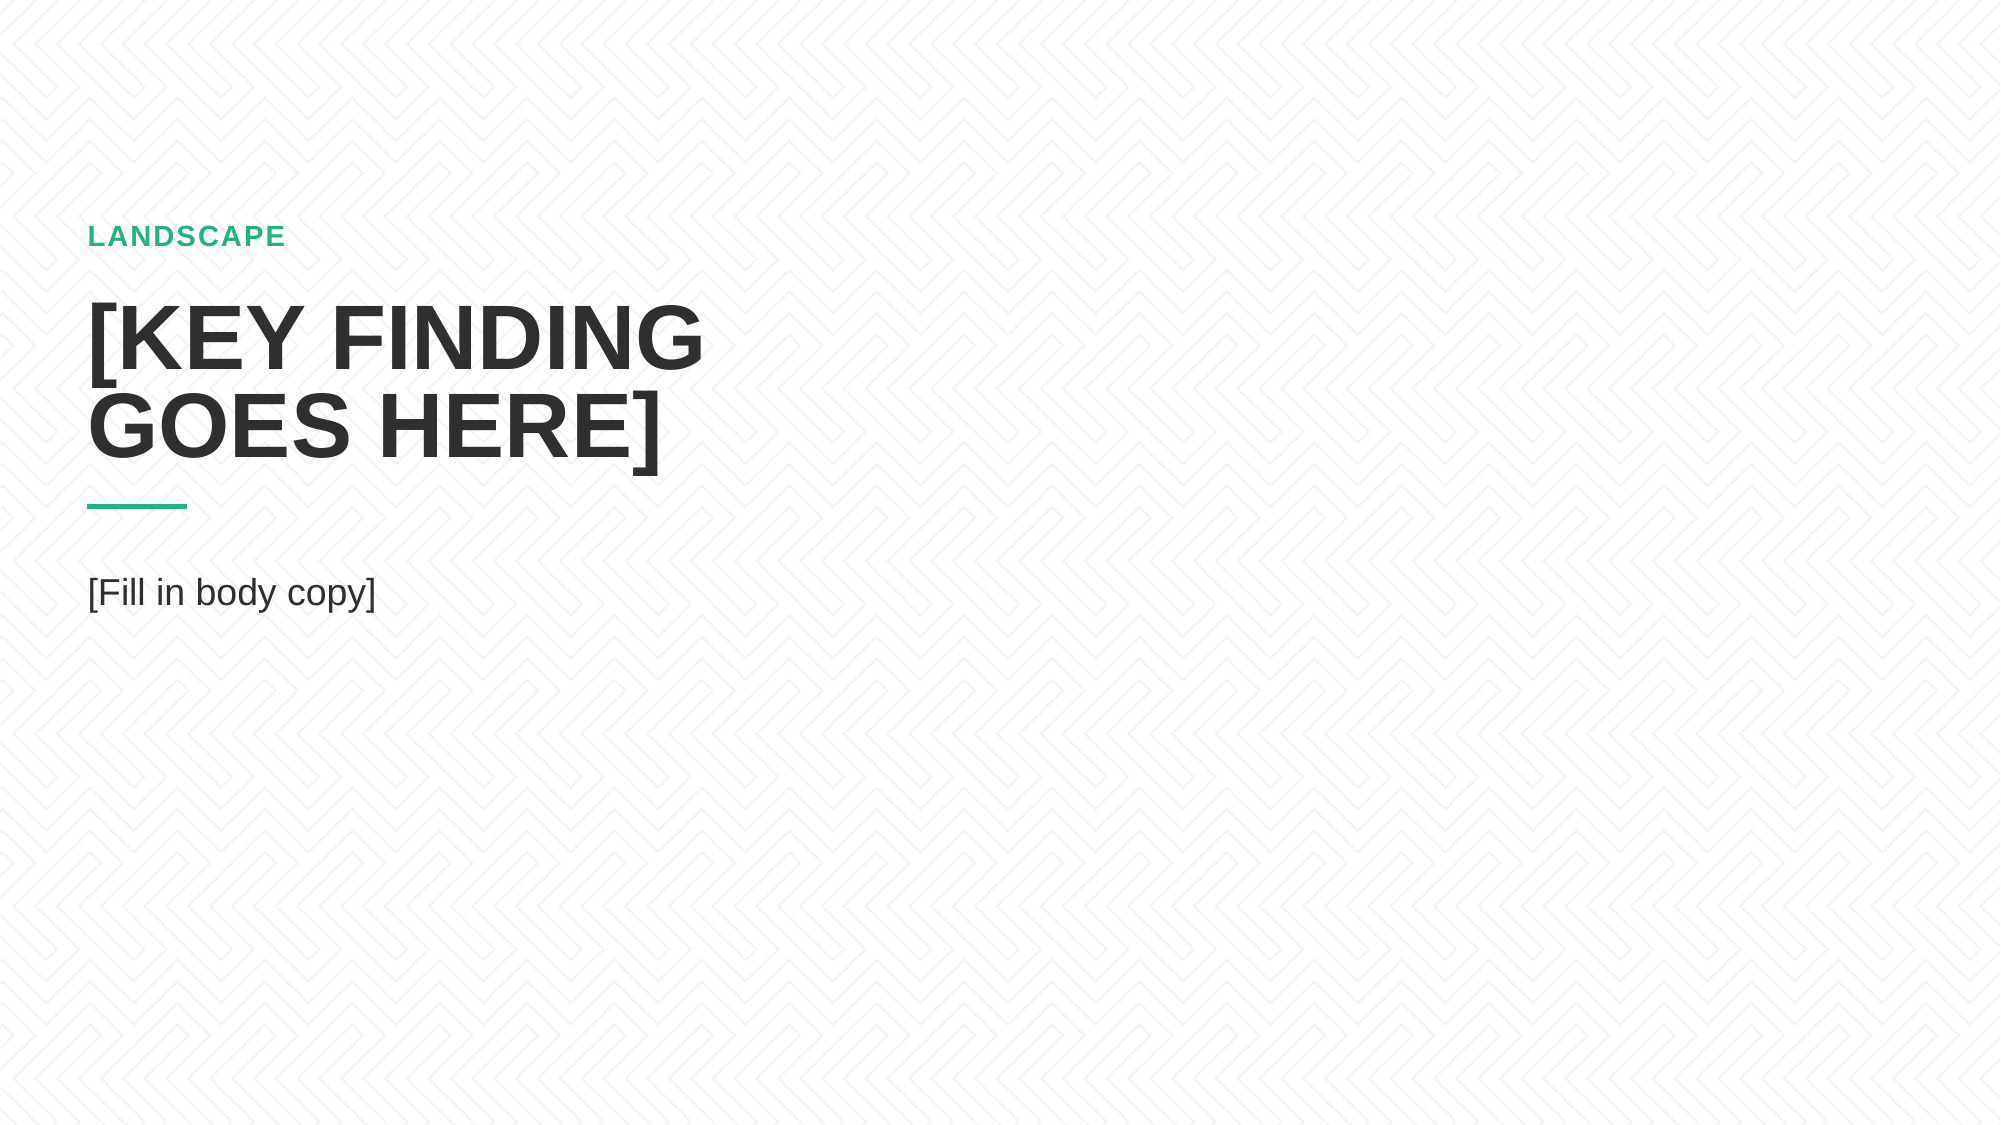

Landscape
# [key finding goes here]
[Fill in body copy]